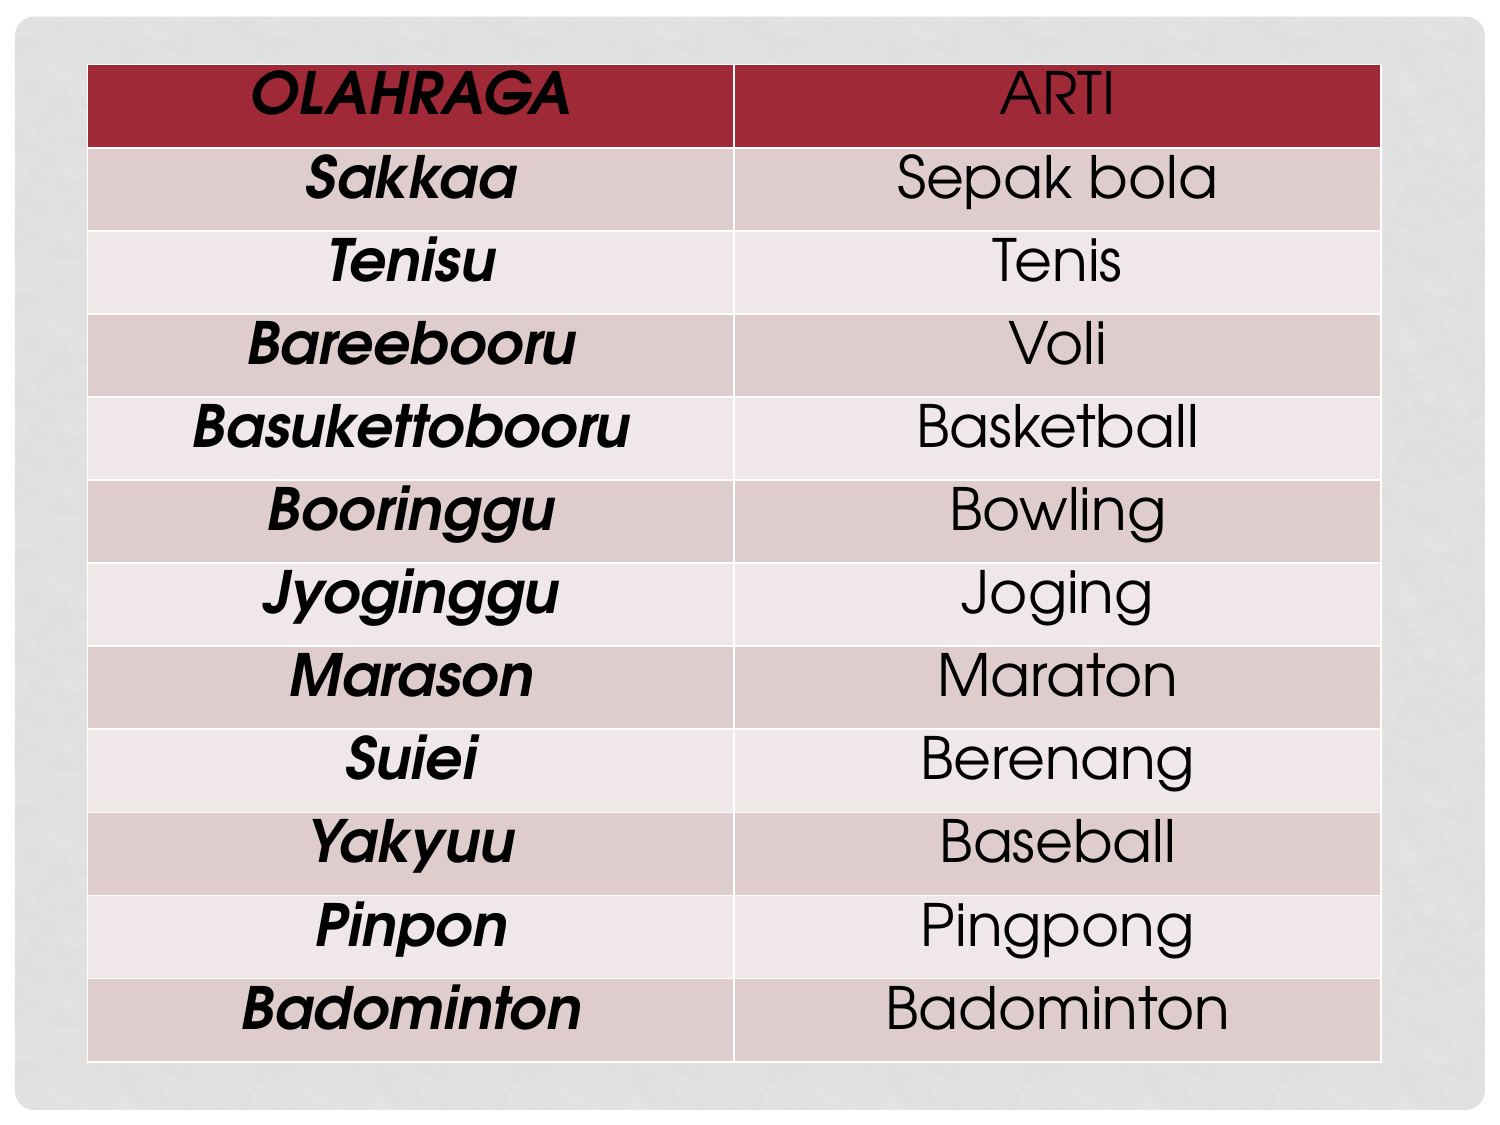

| OLAHRAGA | ARTI |
| --- | --- |
| Sakkaa | Sepak bola |
| Tenisu | Tenis |
| Bareebooru | Voli |
| Basukettobooru | Basketball |
| Booringgu | Bowling |
| Jyoginggu | Joging |
| Marason | Maraton |
| Suiei | Berenang |
| Yakyuu | Baseball |
| Pinpon | Pingpong |
| Badominton | Badominton |